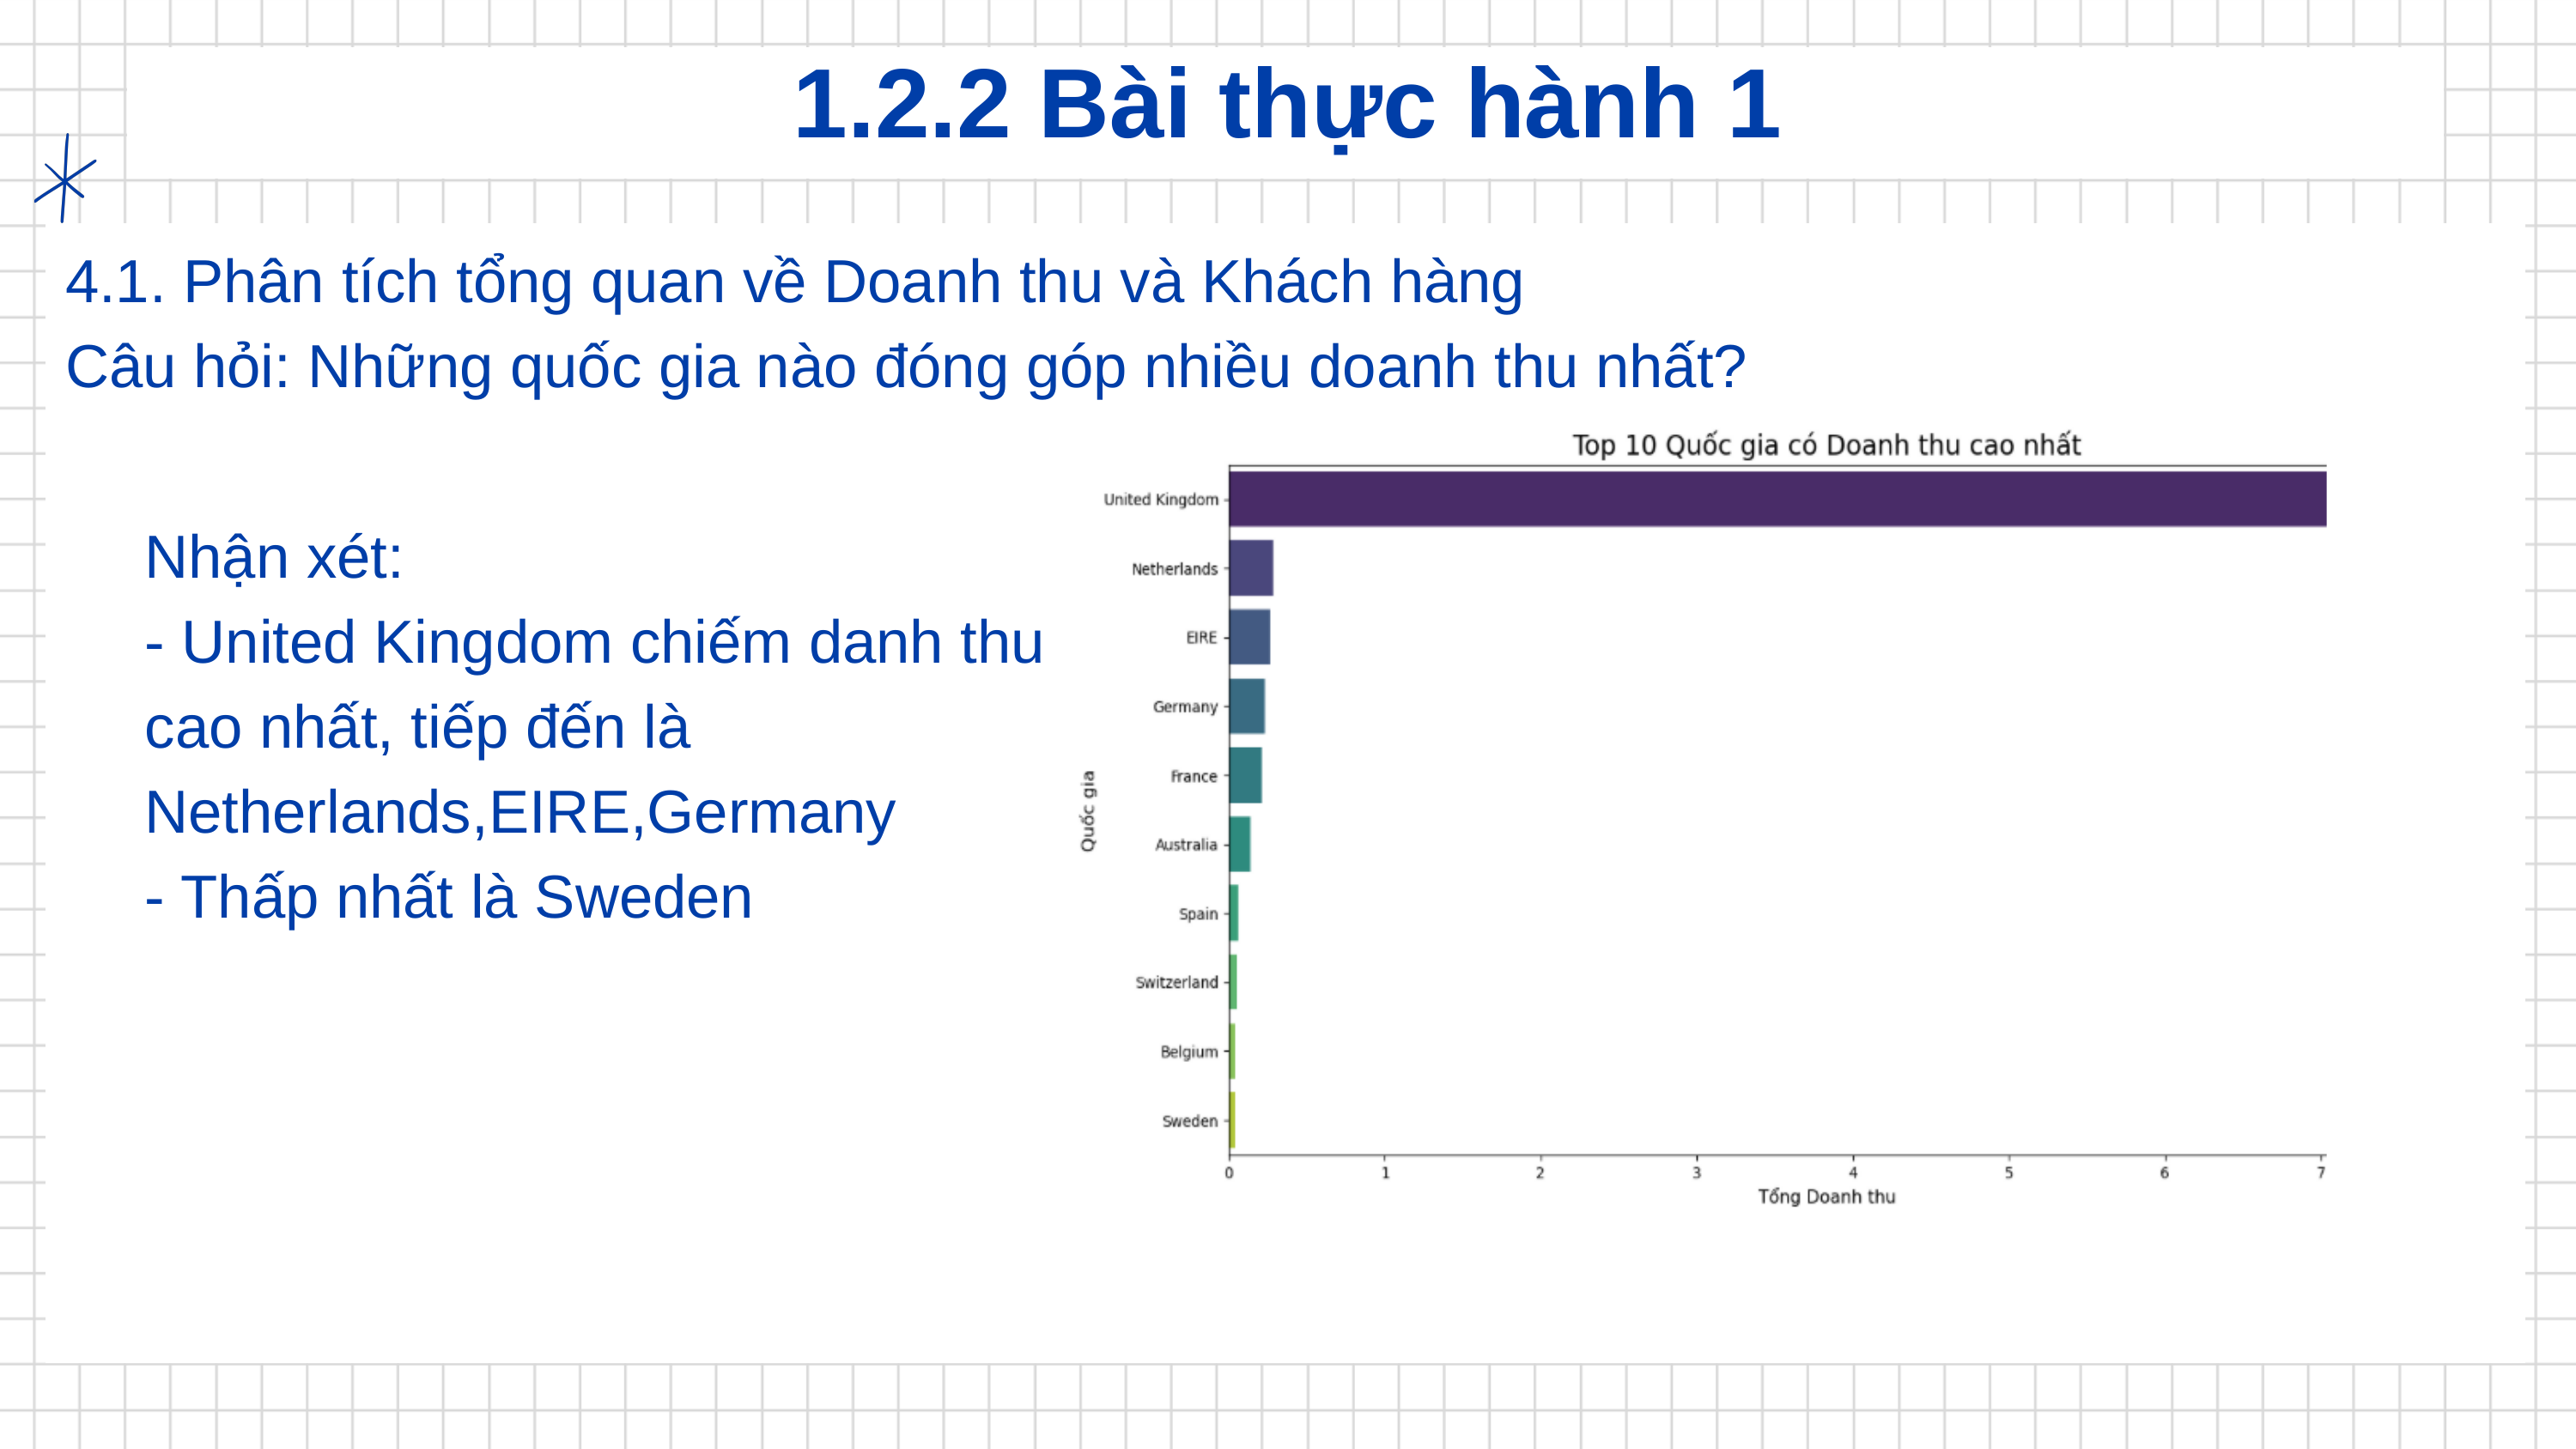

1.2.2 Bài thực hành 1

4.1. Phân tích tổng quan về Doanh thu và Khách hàng
Câu hỏi: Những quốc gia nào đóng góp nhiều doanh thu nhất?

Nhận xét:
- United Kingdom chiếm danh thu cao nhất, tiếp đến là Netherlands,EIRE,Germany
- Thấp nhất là Sweden